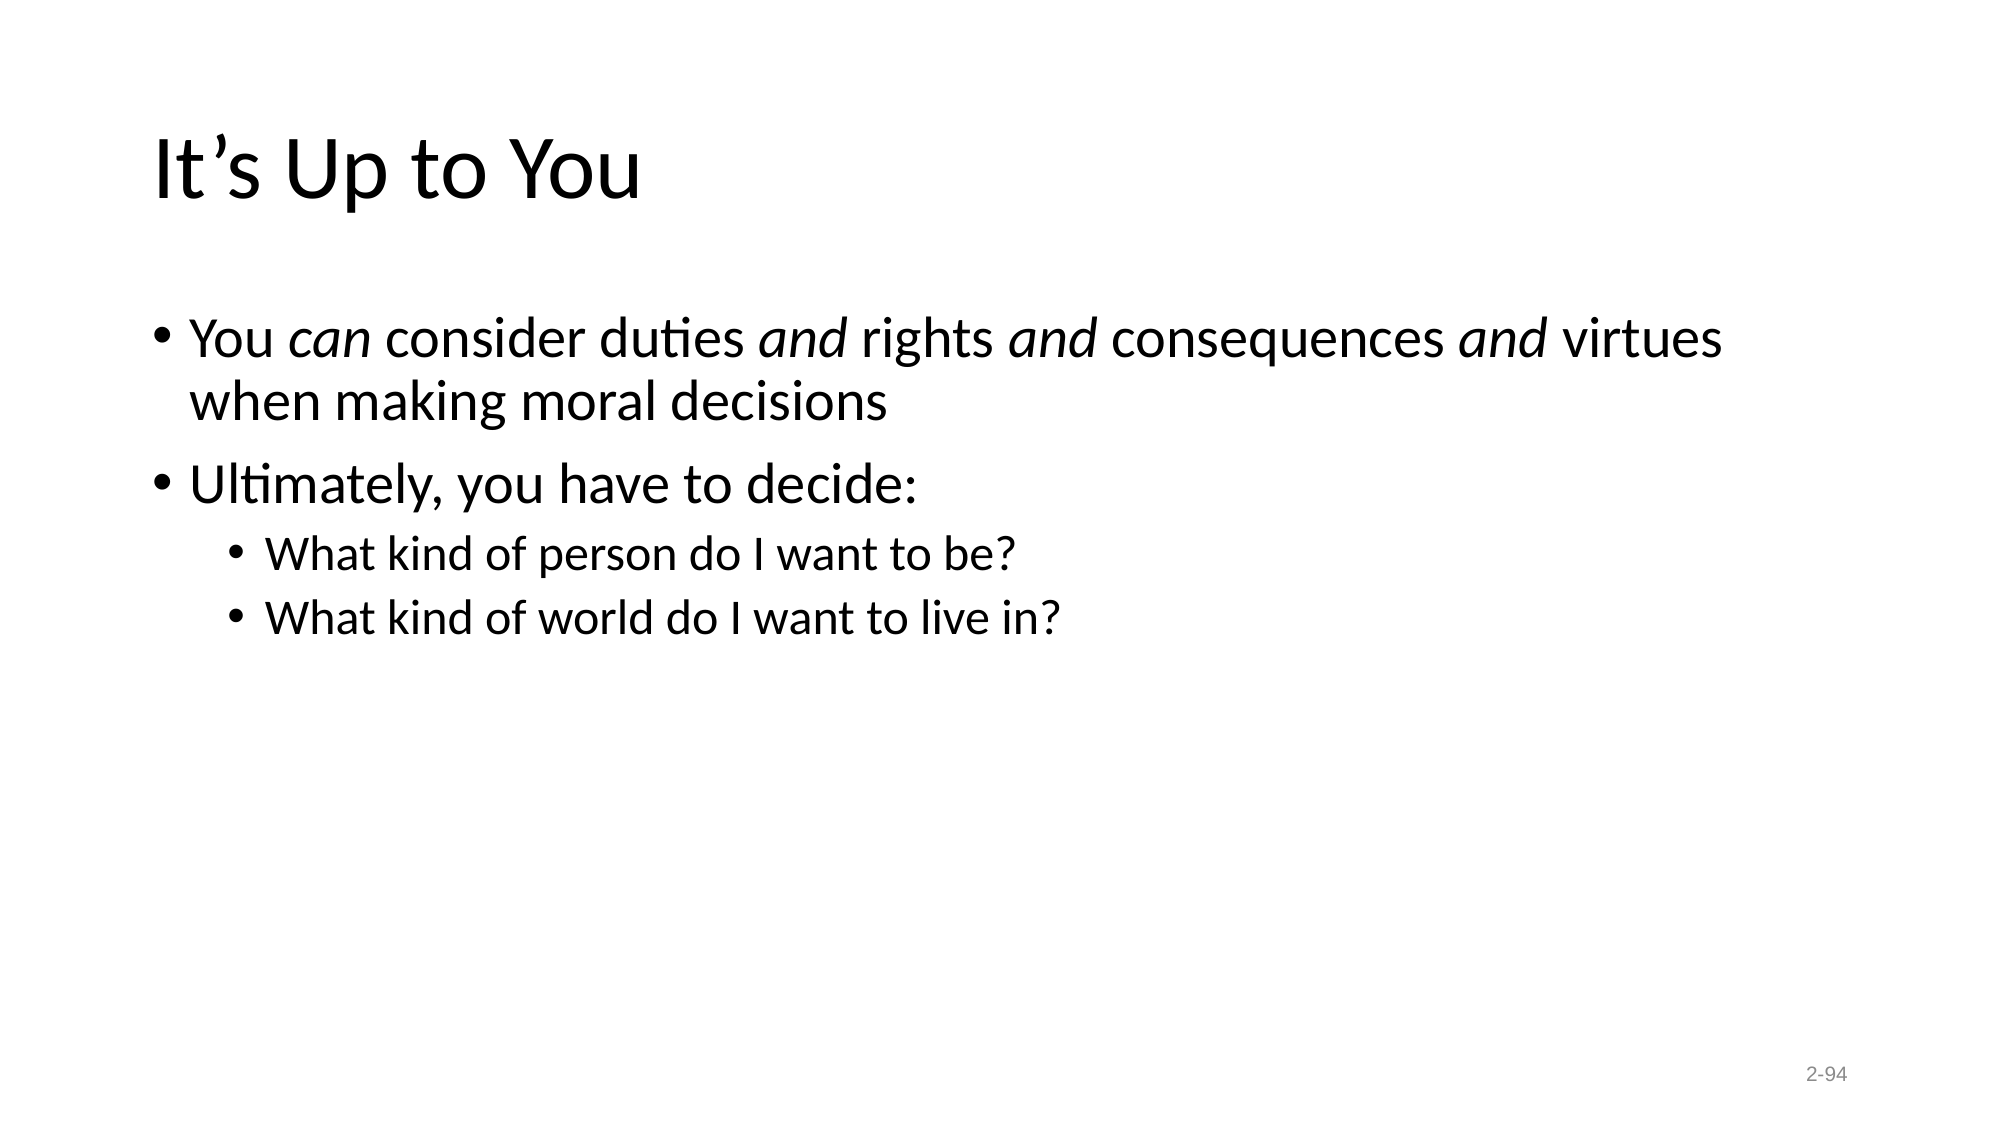

# It’s Up to You
You can consider duties and rights and consequences and virtues when making moral decisions
Ultimately, you have to decide:
What kind of person do I want to be?
What kind of world do I want to live in?
2-94